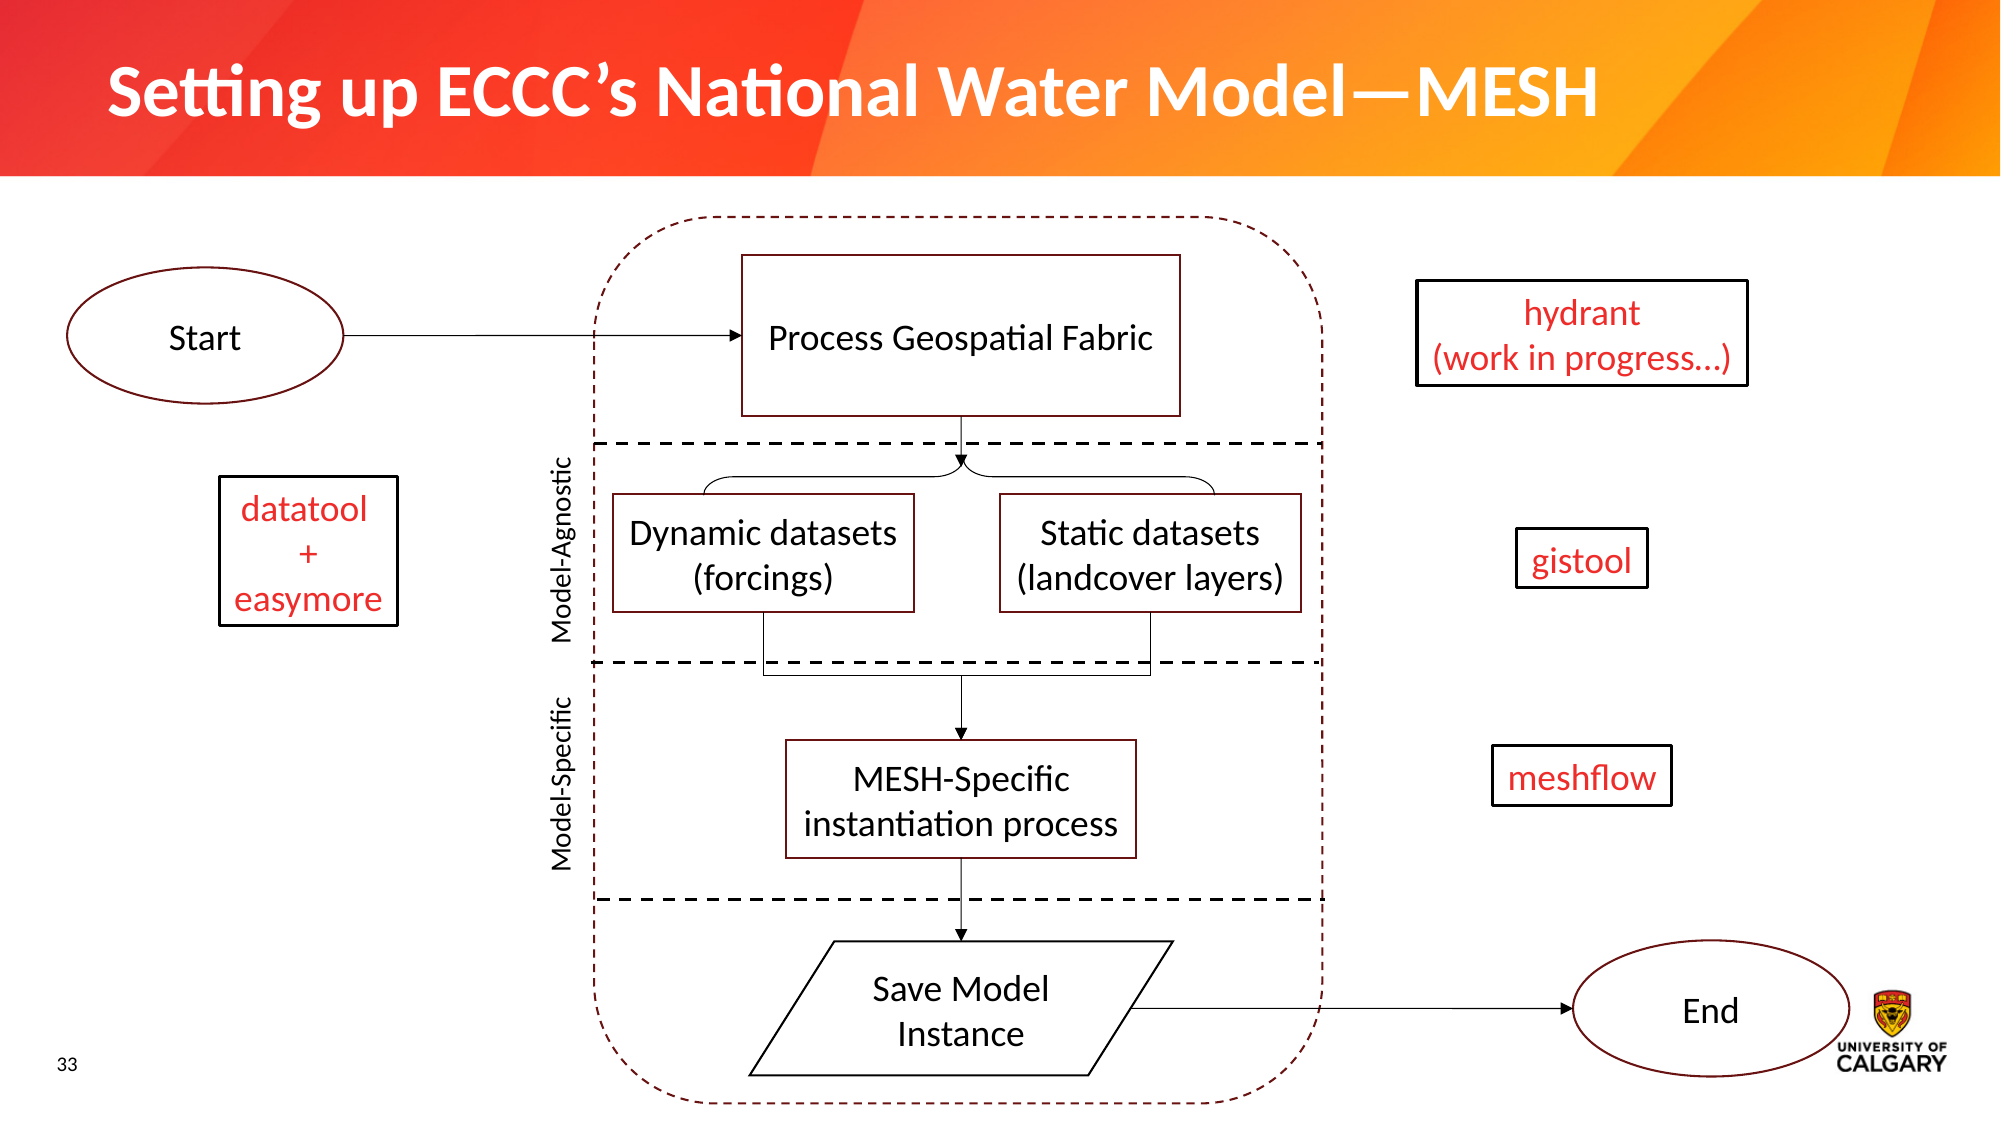

# Setting up ECCC’s National Water Model—MESH

Process Geospatial Fabric
Start
hydrant
(work in progress…)
datatool
+
easymore
Dynamic datasets
(forcings)
Static datasets
(landcover layers)
Model-Agnostic
gistool
MESH-Specific instantiation process
meshflow
Model-Specific
End
Save Model Instance
33